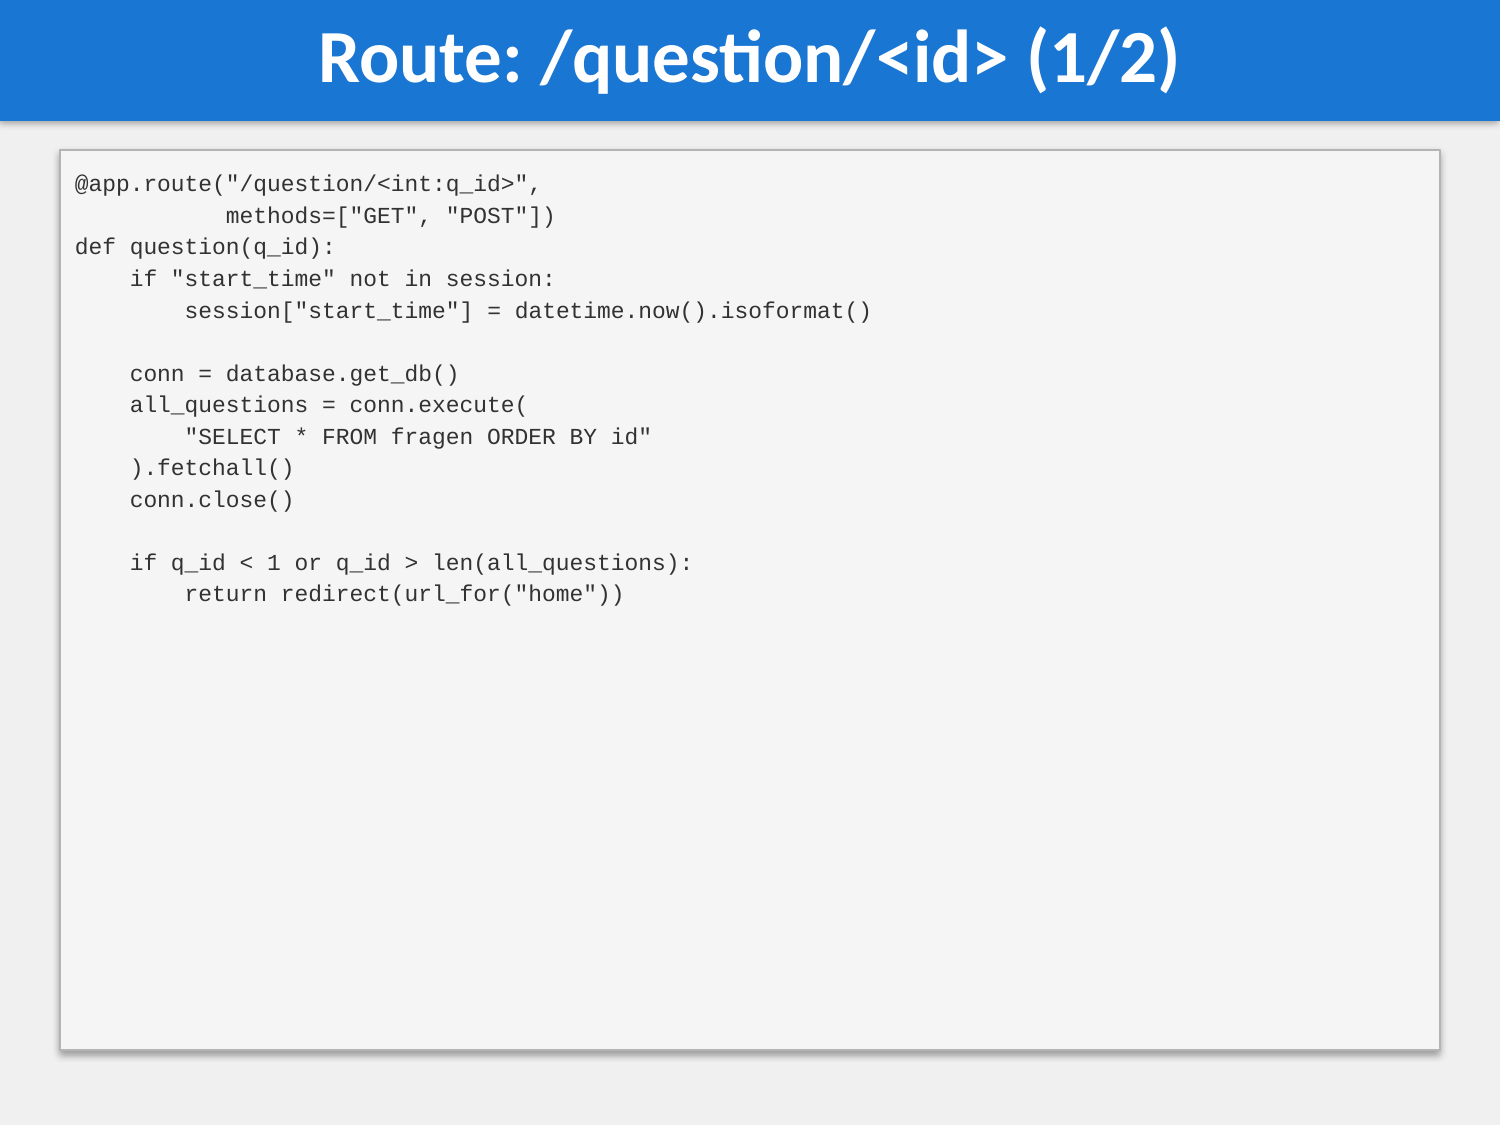

Route: /question/<id> (1/2)

@app.route("/question/<int:q_id>",
           methods=["GET", "POST"])
def question(q_id):
    if "start_time" not in session:
        session["start_time"] = datetime.now().isoformat()
    conn = database.get_db()
    all_questions = conn.execute(
        "SELECT * FROM fragen ORDER BY id"
    ).fetchall()
    conn.close()
    if q_id < 1 or q_id > len(all_questions):
        return redirect(url_for("home"))